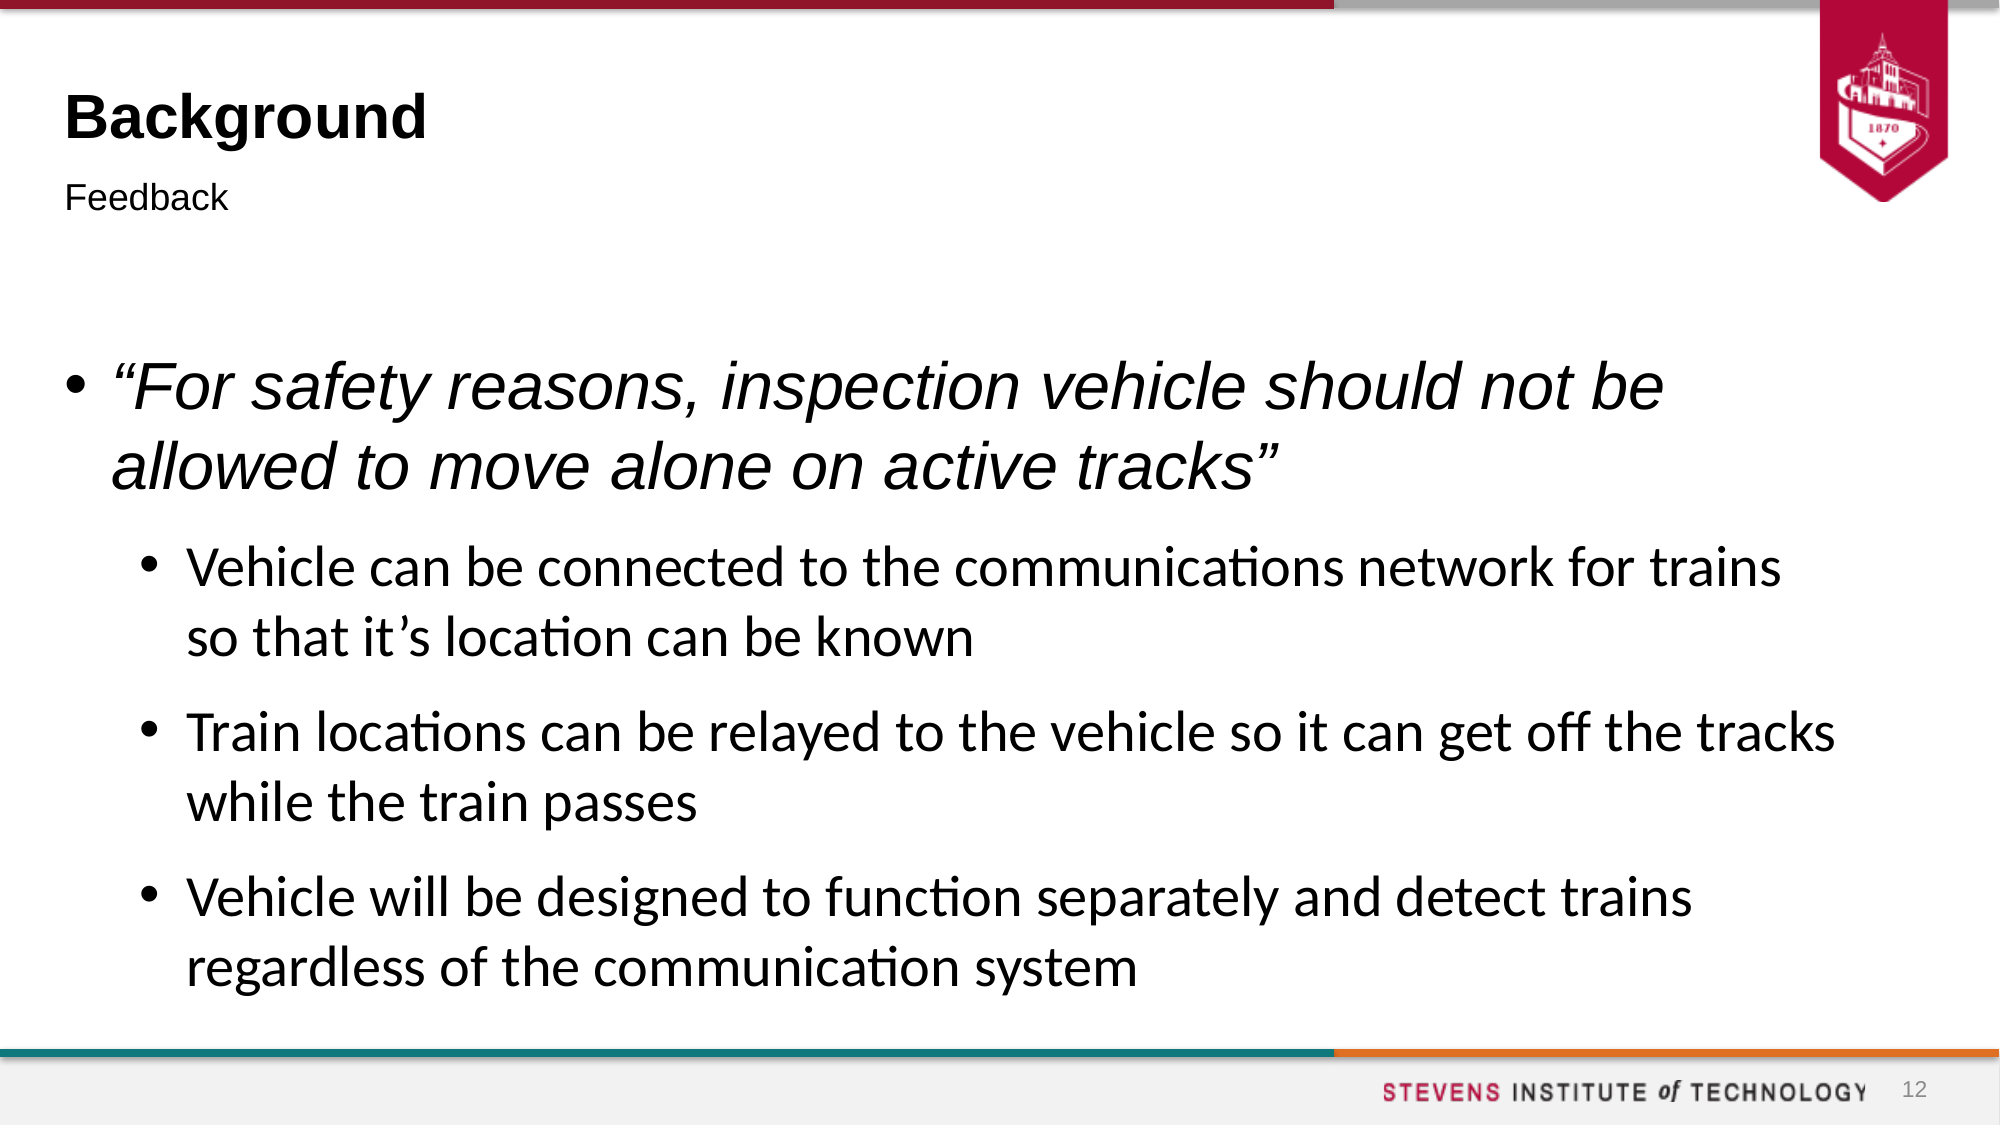

# Background
Feedback
“For safety reasons, inspection vehicle should not be allowed to move alone on active tracks”
Vehicle can be connected to the communications network for trains so that it’s location can be known
Train locations can be relayed to the vehicle so it can get off the tracks while the train passes
Vehicle will be designed to function separately and detect trains regardless of the communication system
12